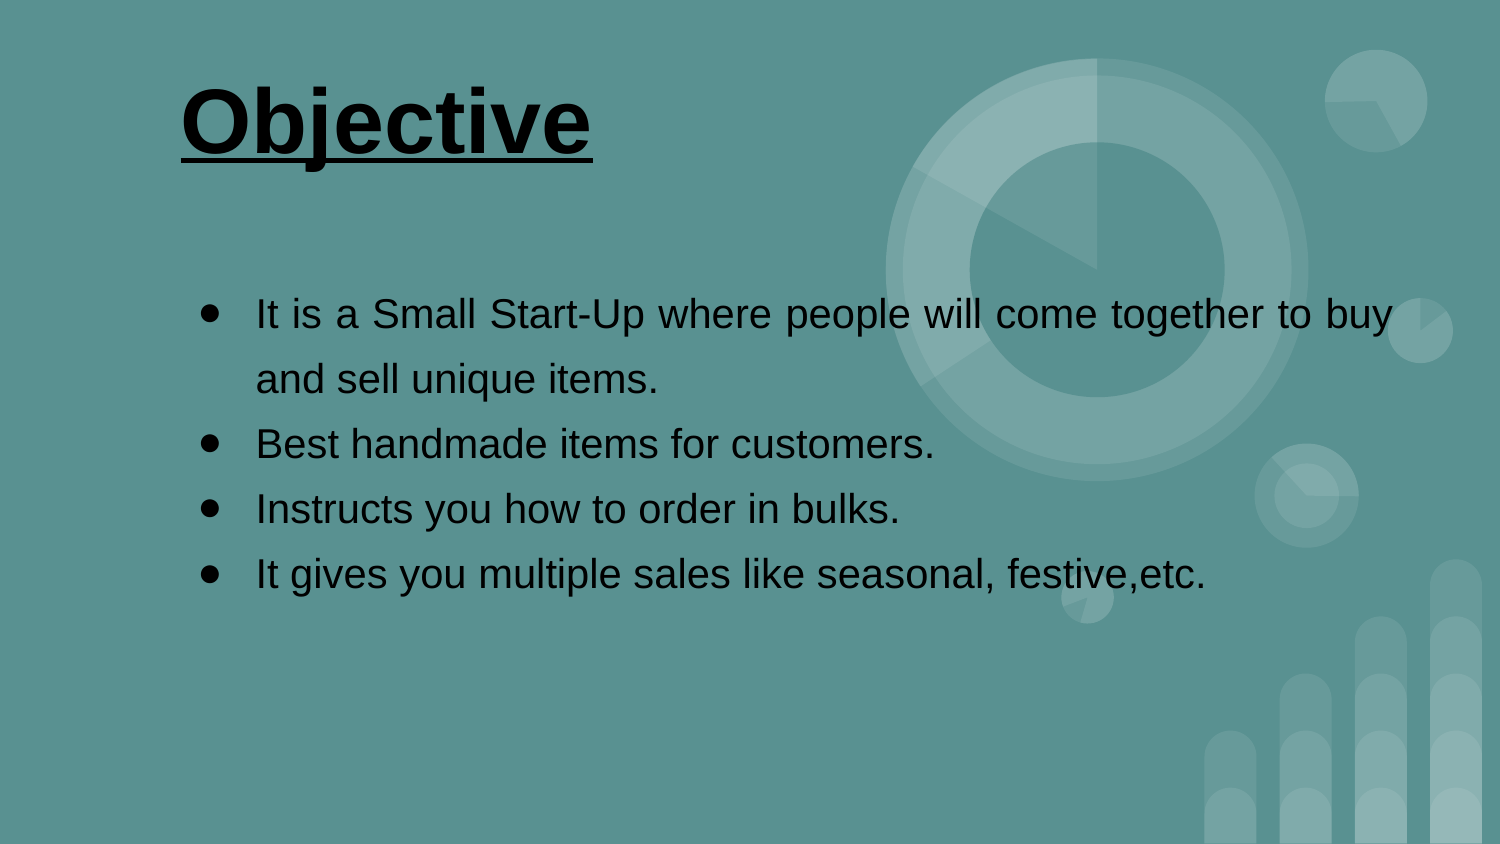

# Objective
It is a Small Start-Up where people will come together to buy and sell unique items.
Best handmade items for customers.
Instructs you how to order in bulks.
It gives you multiple sales like seasonal, festive,etc.